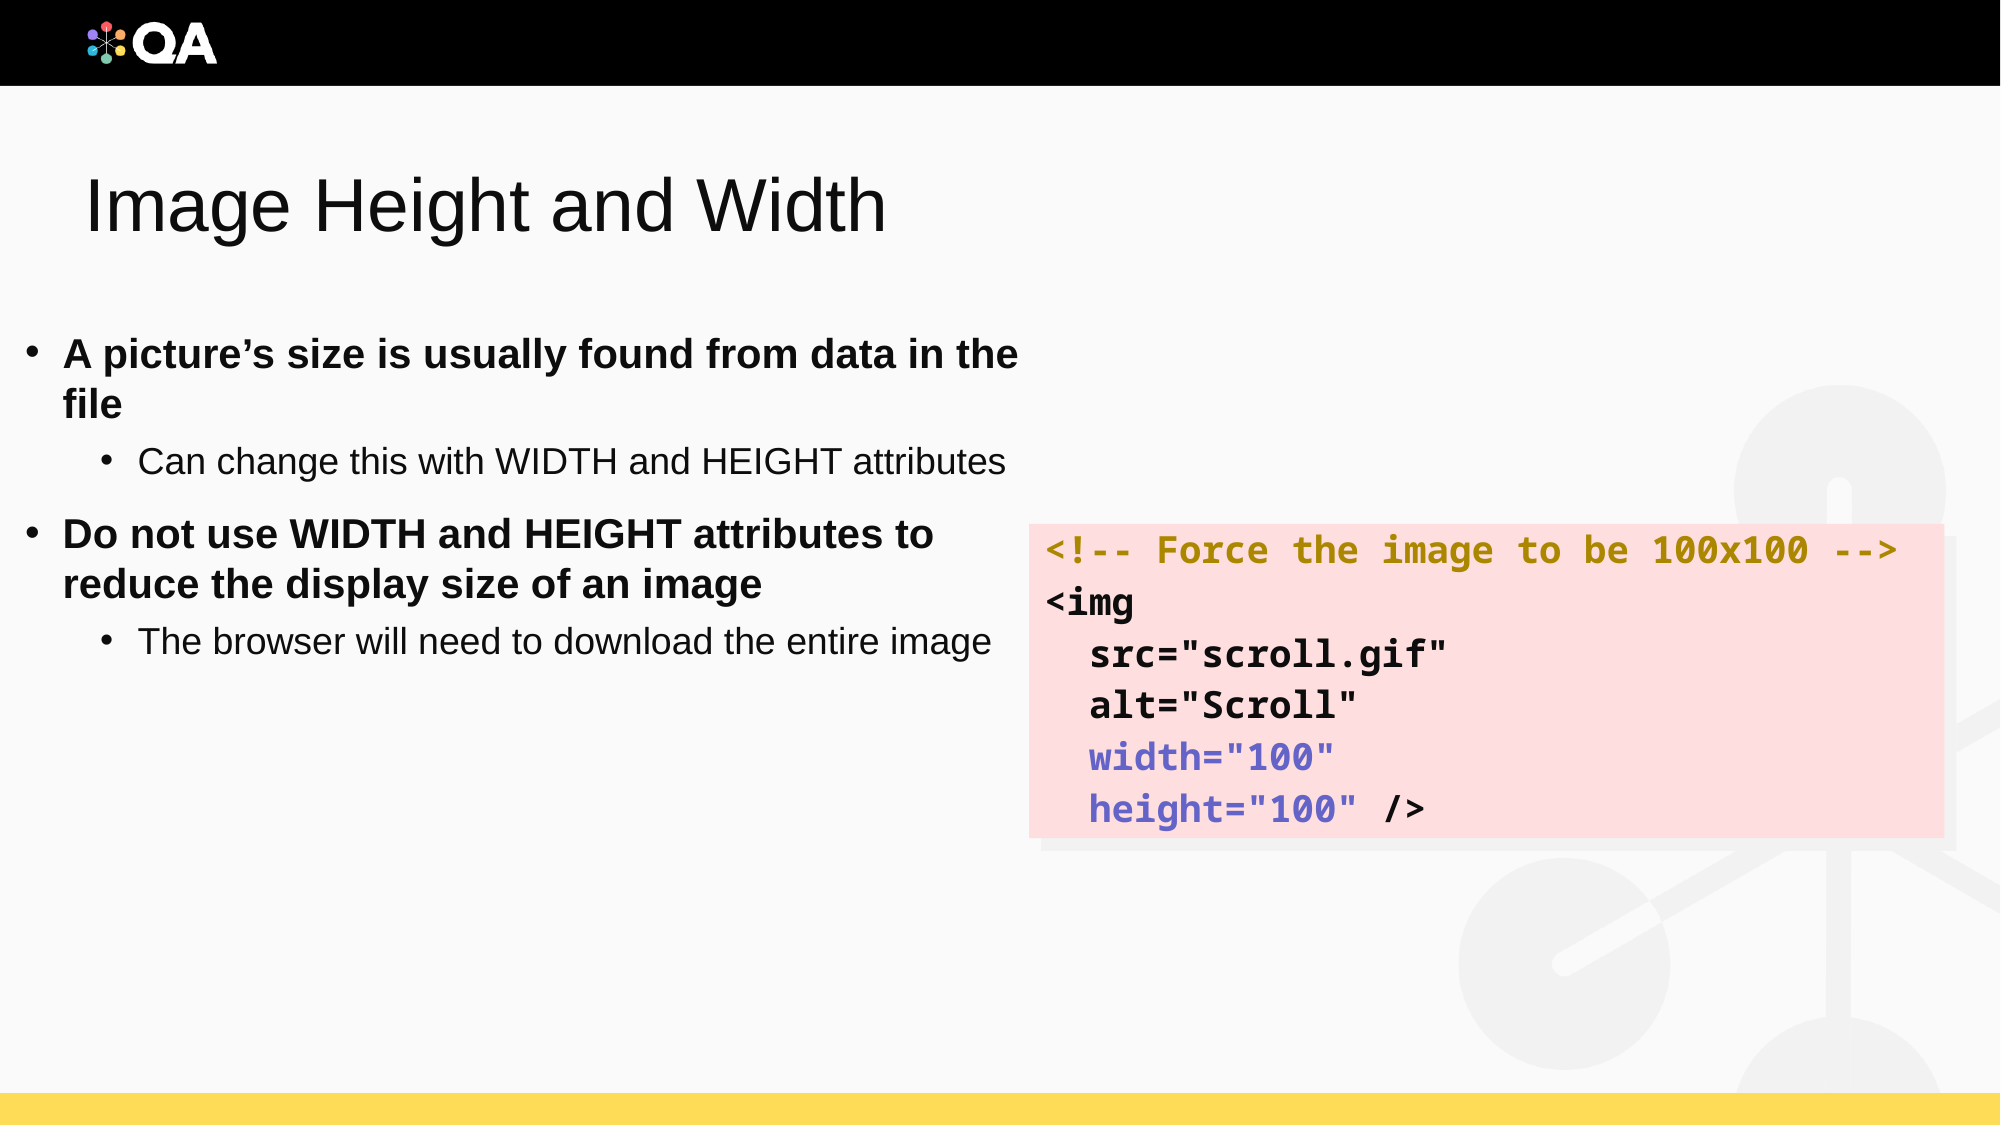

# Image Height and Width
A picture’s size is usually found from data in the file
Can change this with WIDTH and HEIGHT attributes
Do not use WIDTH and HEIGHT attributes to reduce the display size of an image
The browser will need to download the entire image

<!-- Force the image to be 100x100 -->
<img
  src="scroll.gif"
  alt="Scroll"
  width="100"
  height="100" />